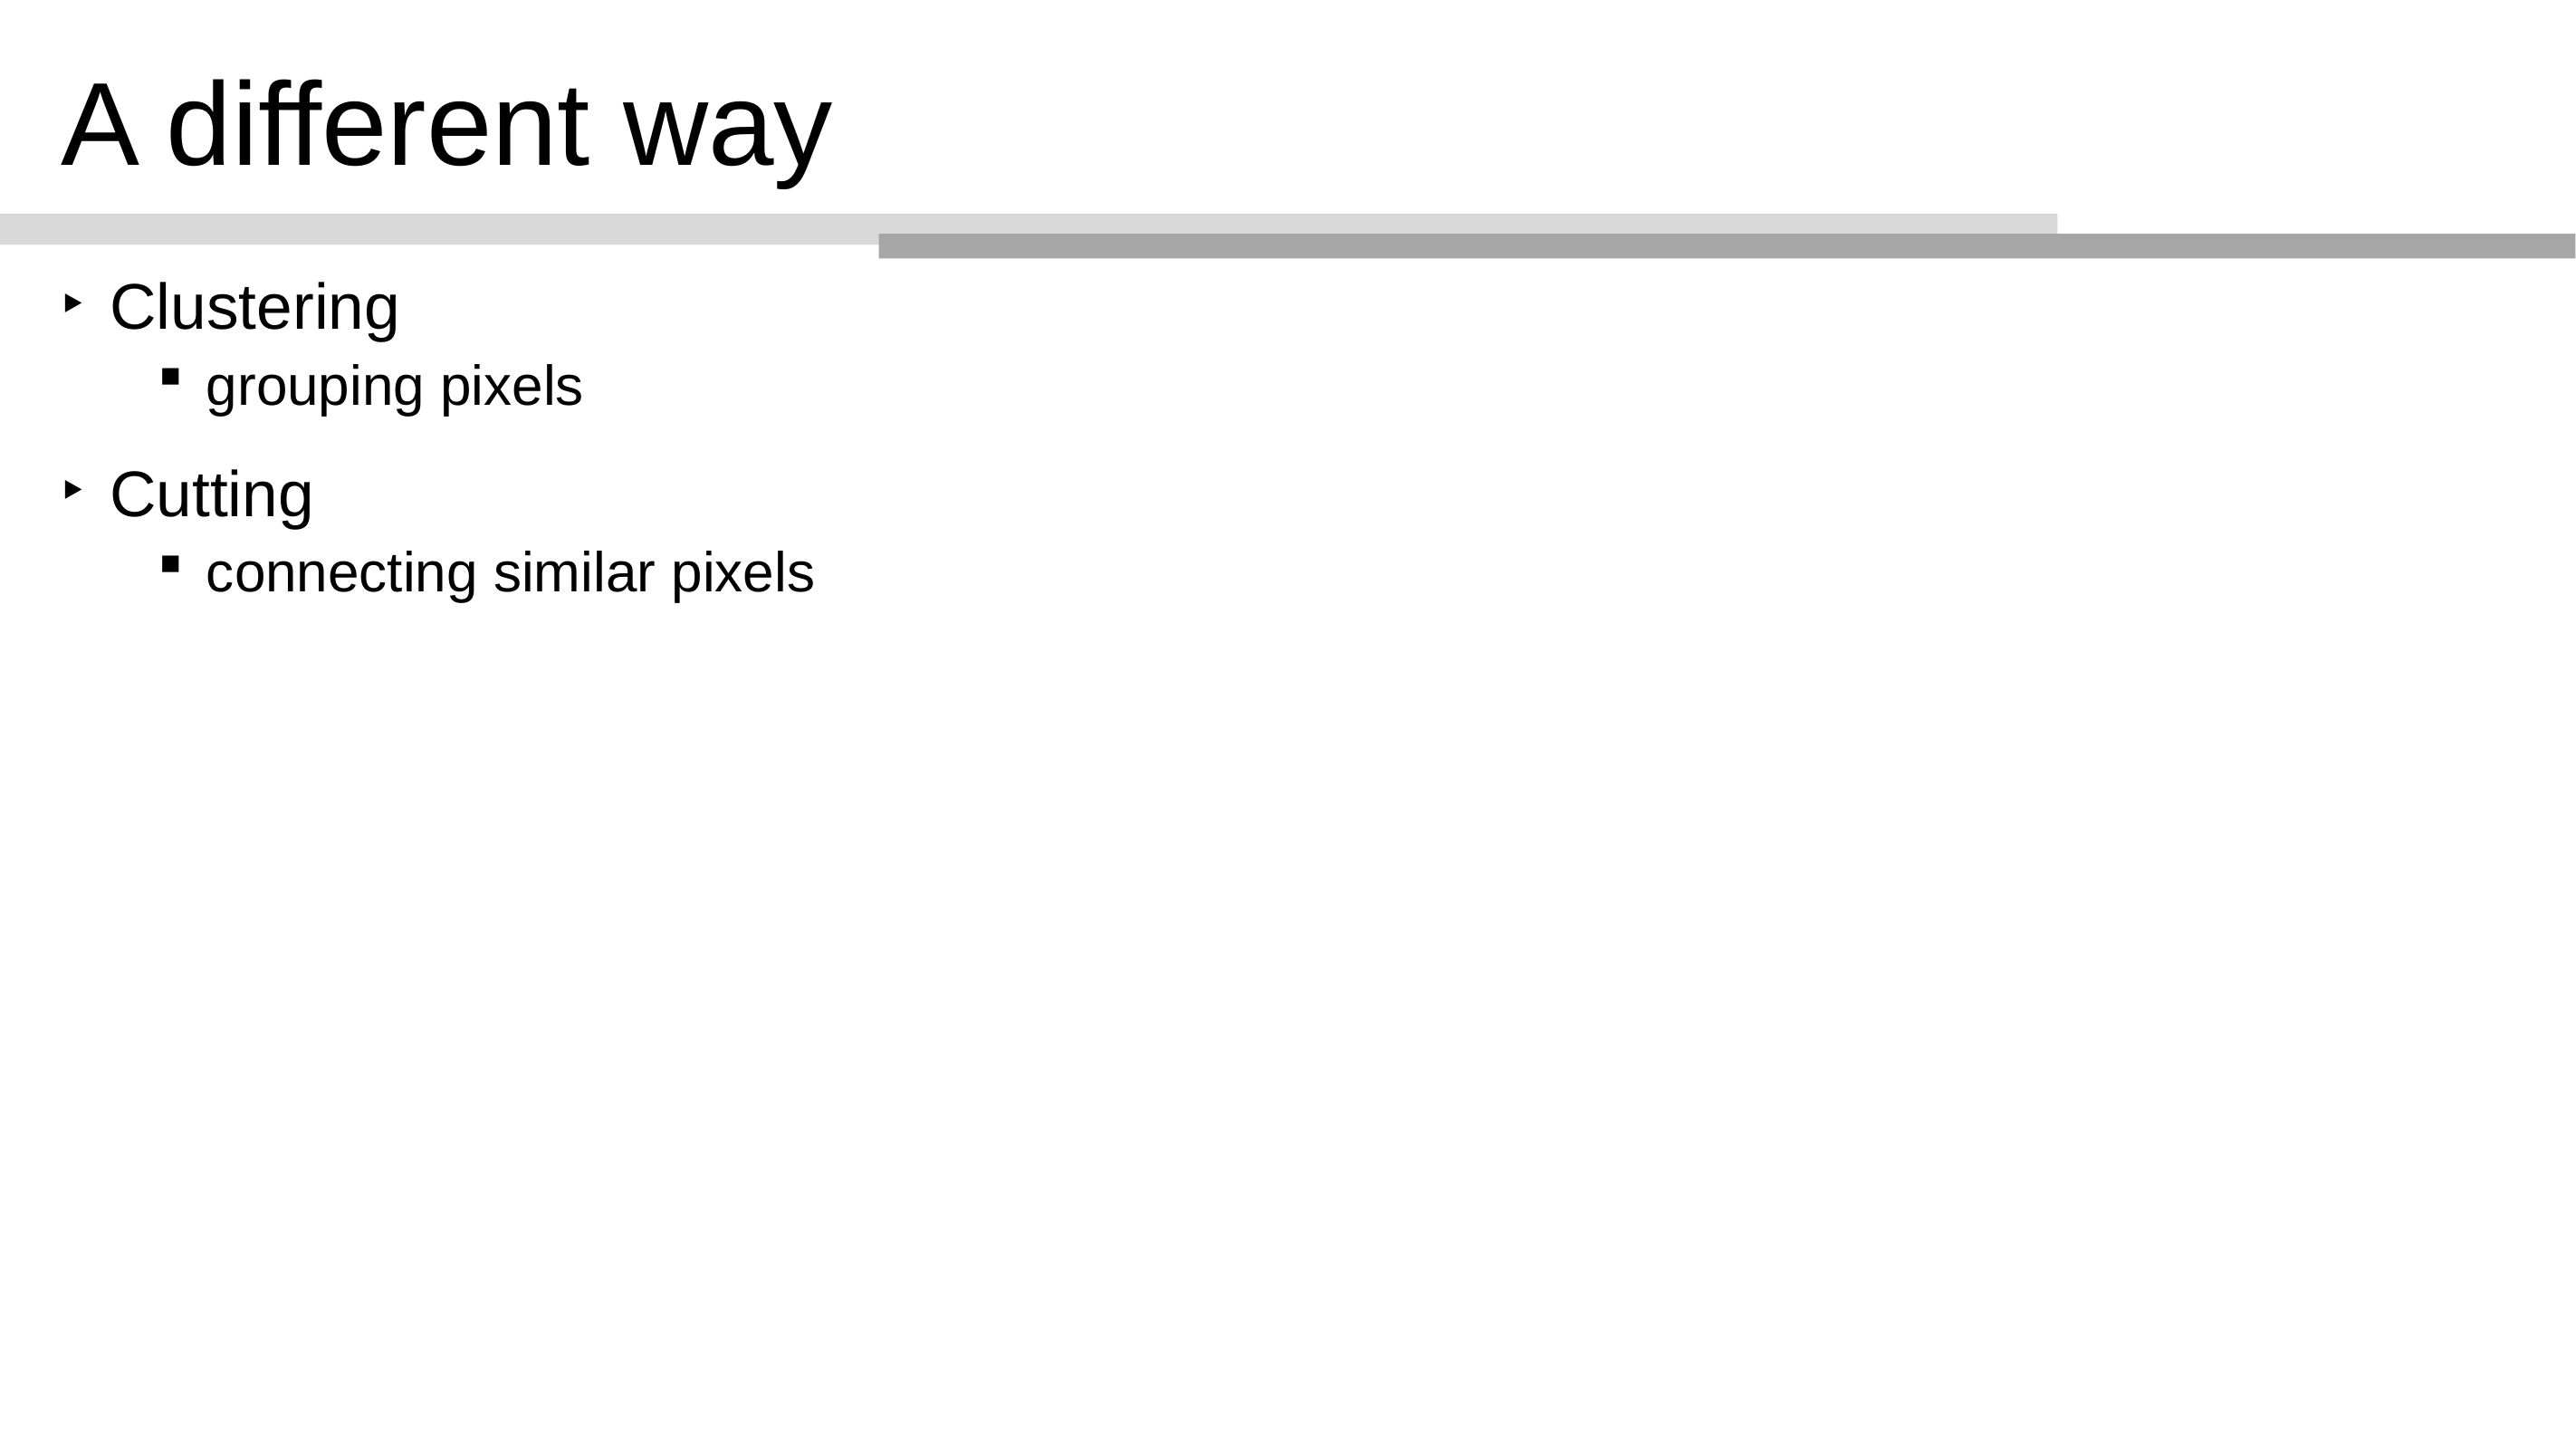

# A different way
Clustering
grouping pixels
Cutting
connecting similar pixels